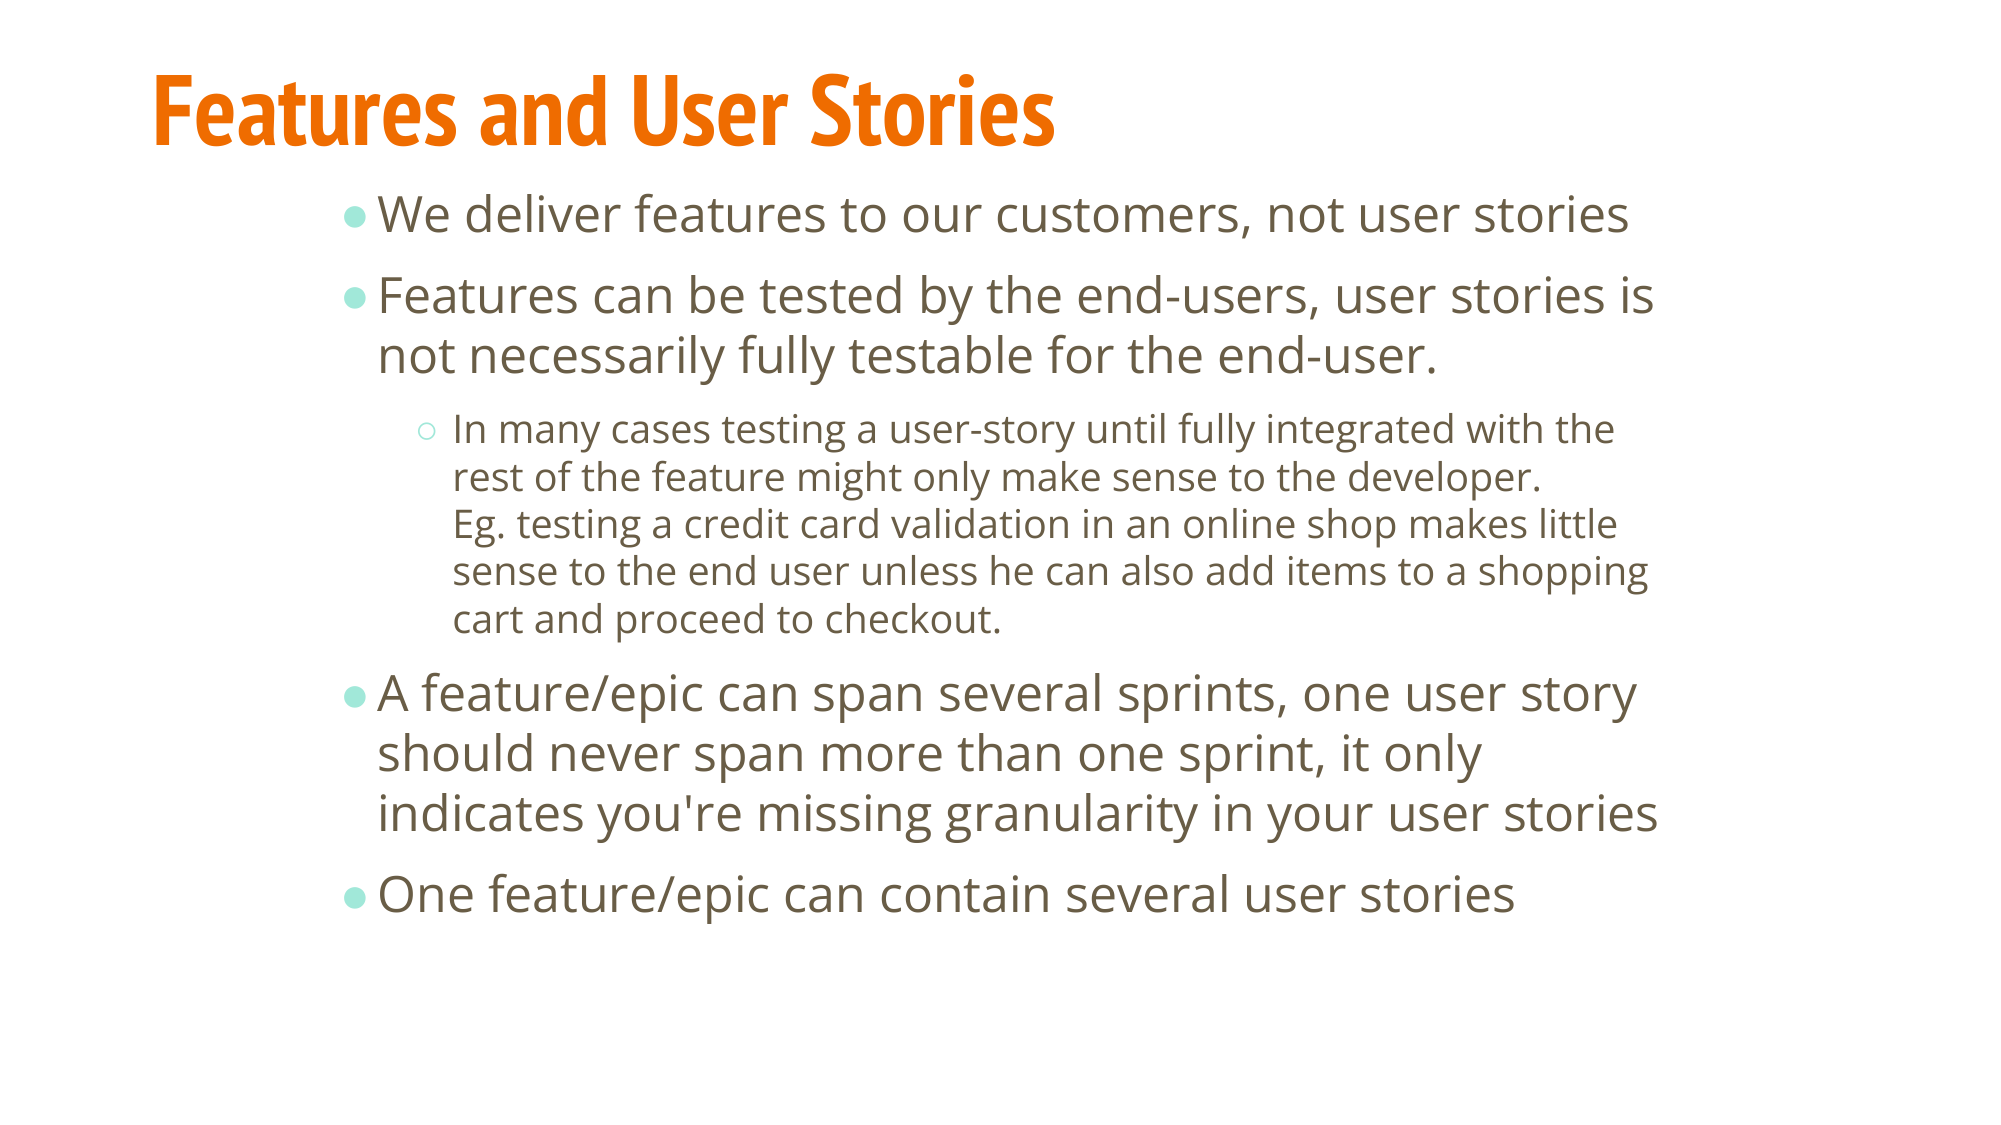

# Features and User Stories
We deliver features to our customers, not user stories
Features can be tested by the end-users, user stories is not necessarily fully testable for the end-user.
In many cases testing a user-story until fully integrated with the rest of the feature might only make sense to the developer.
Eg. testing a credit card validation in an online shop makes little sense to the end user unless he can also add items to a shopping cart and proceed to checkout.
A feature/epic can span several sprints, one user story should never span more than one sprint, it only indicates you're missing granularity in your user stories
One feature/epic can contain several user stories